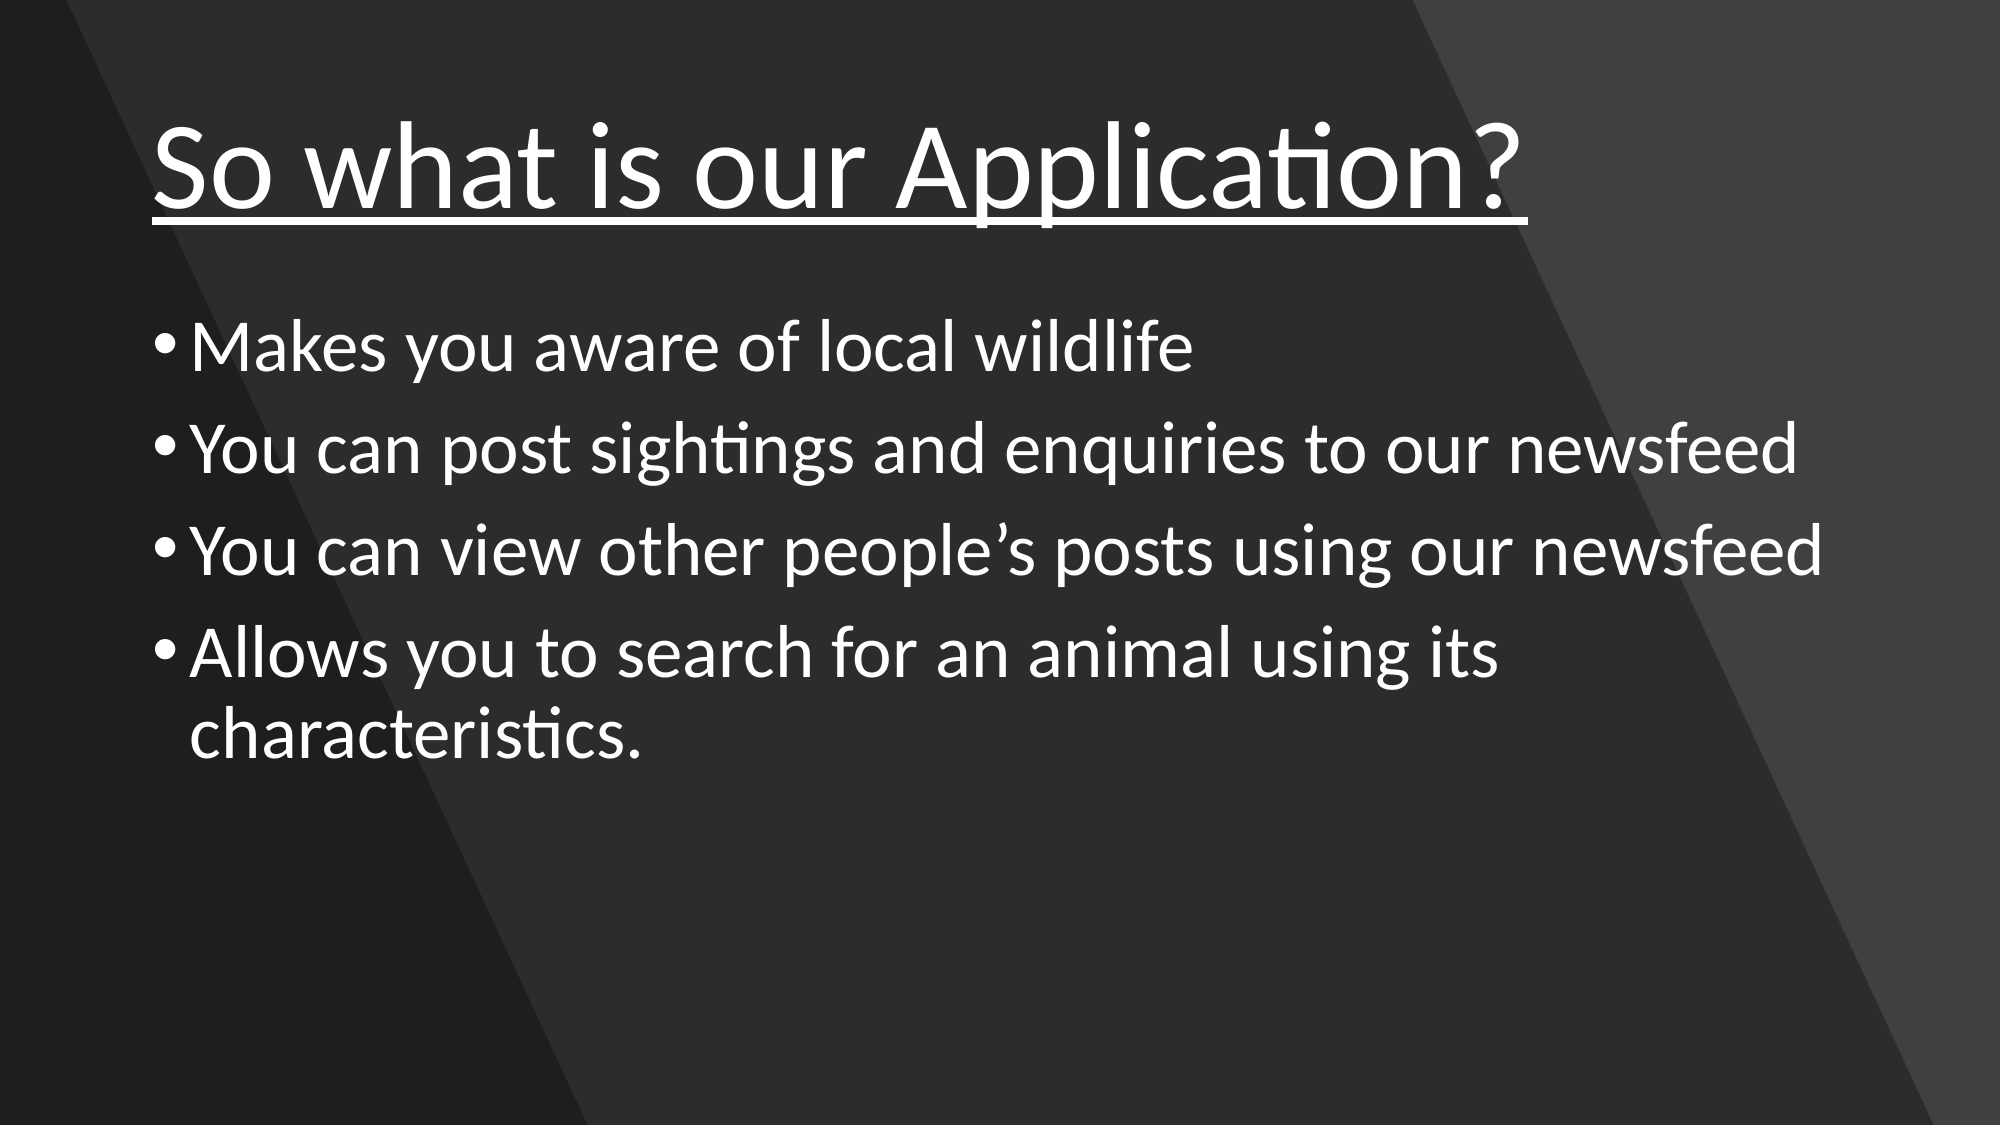

# So what is our Application?
Makes you aware of local wildlife
You can post sightings and enquiries to our newsfeed
You can view other people’s posts using our newsfeed
Allows you to search for an animal using its characteristics.